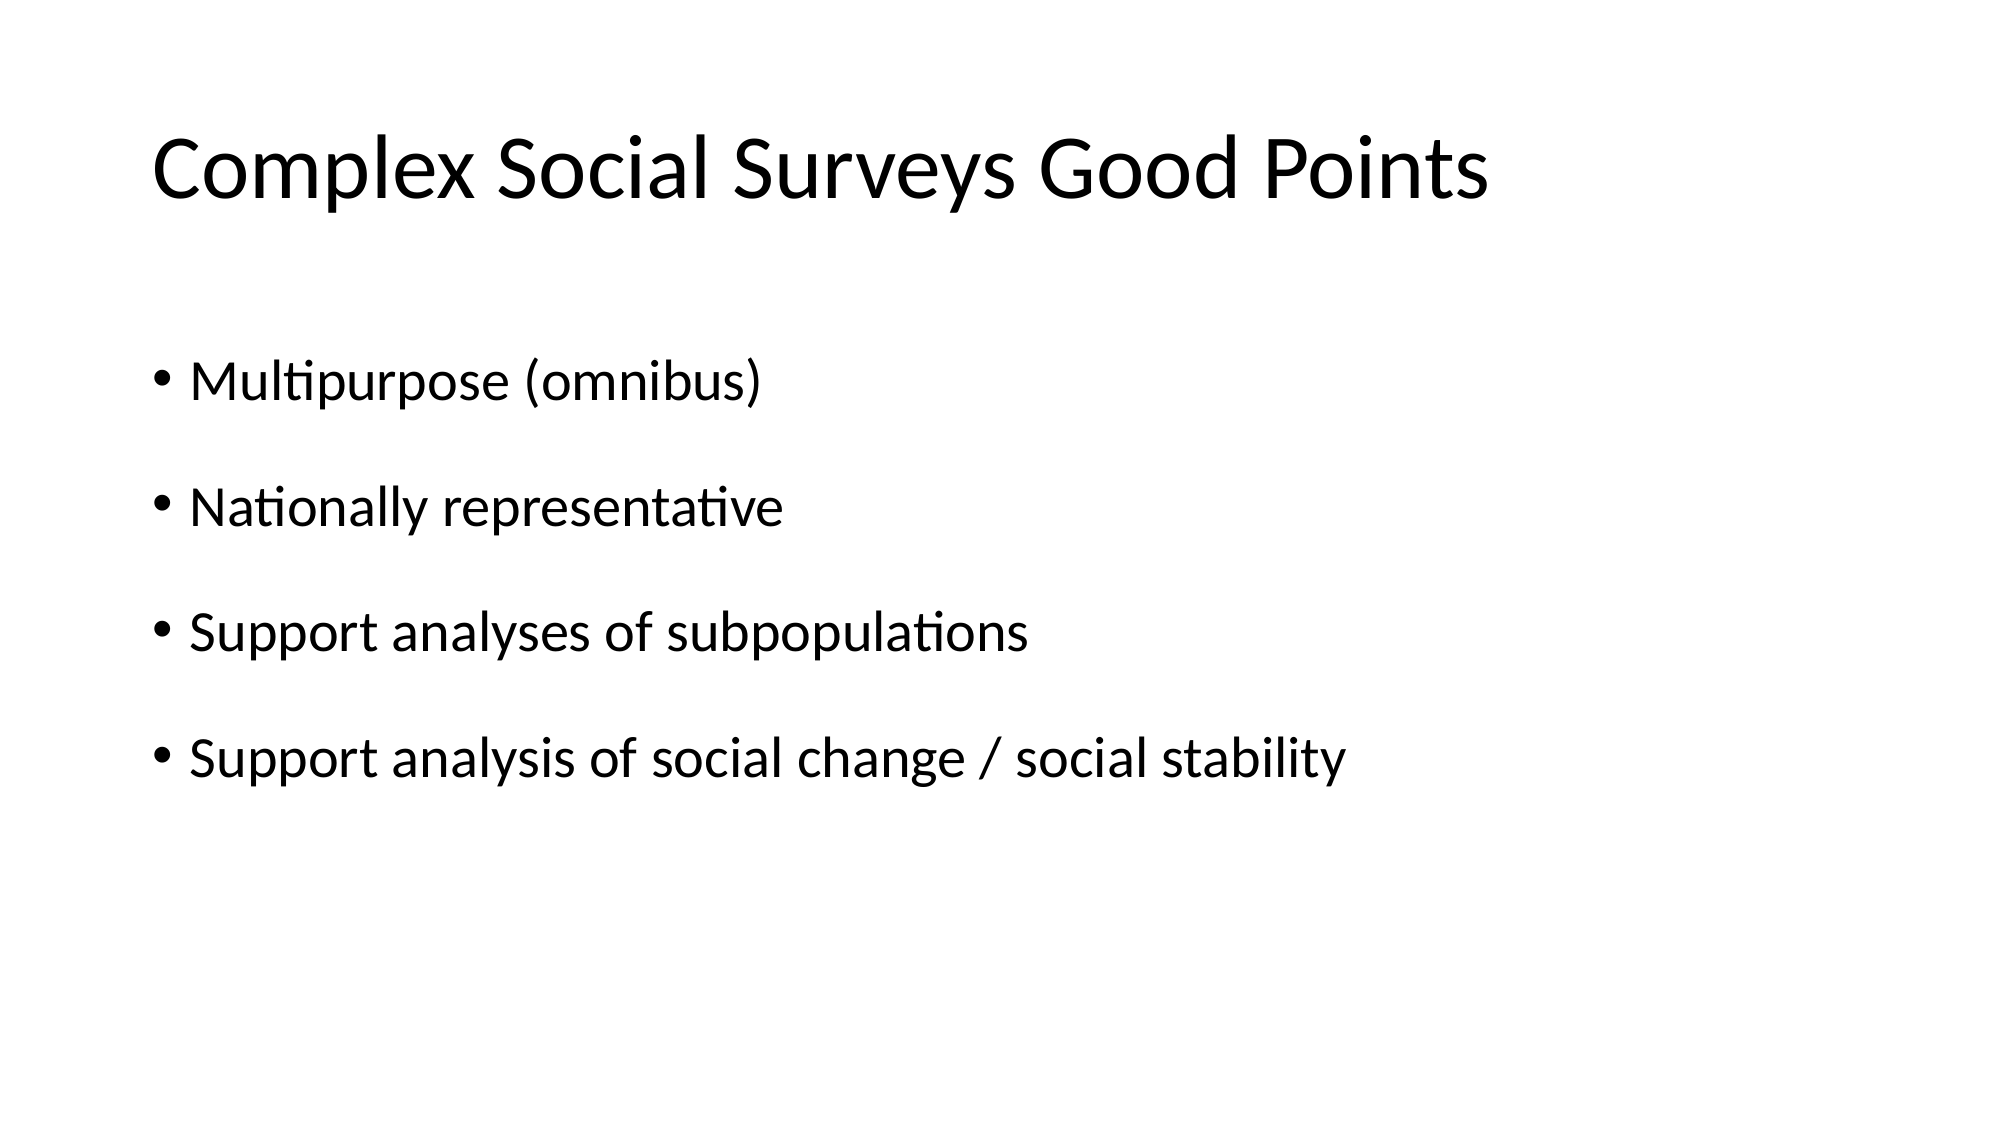

# Complex Social Surveys Good Points
Multipurpose (omnibus)
Nationally representative
Support analyses of subpopulations
Support analysis of social change / social stability